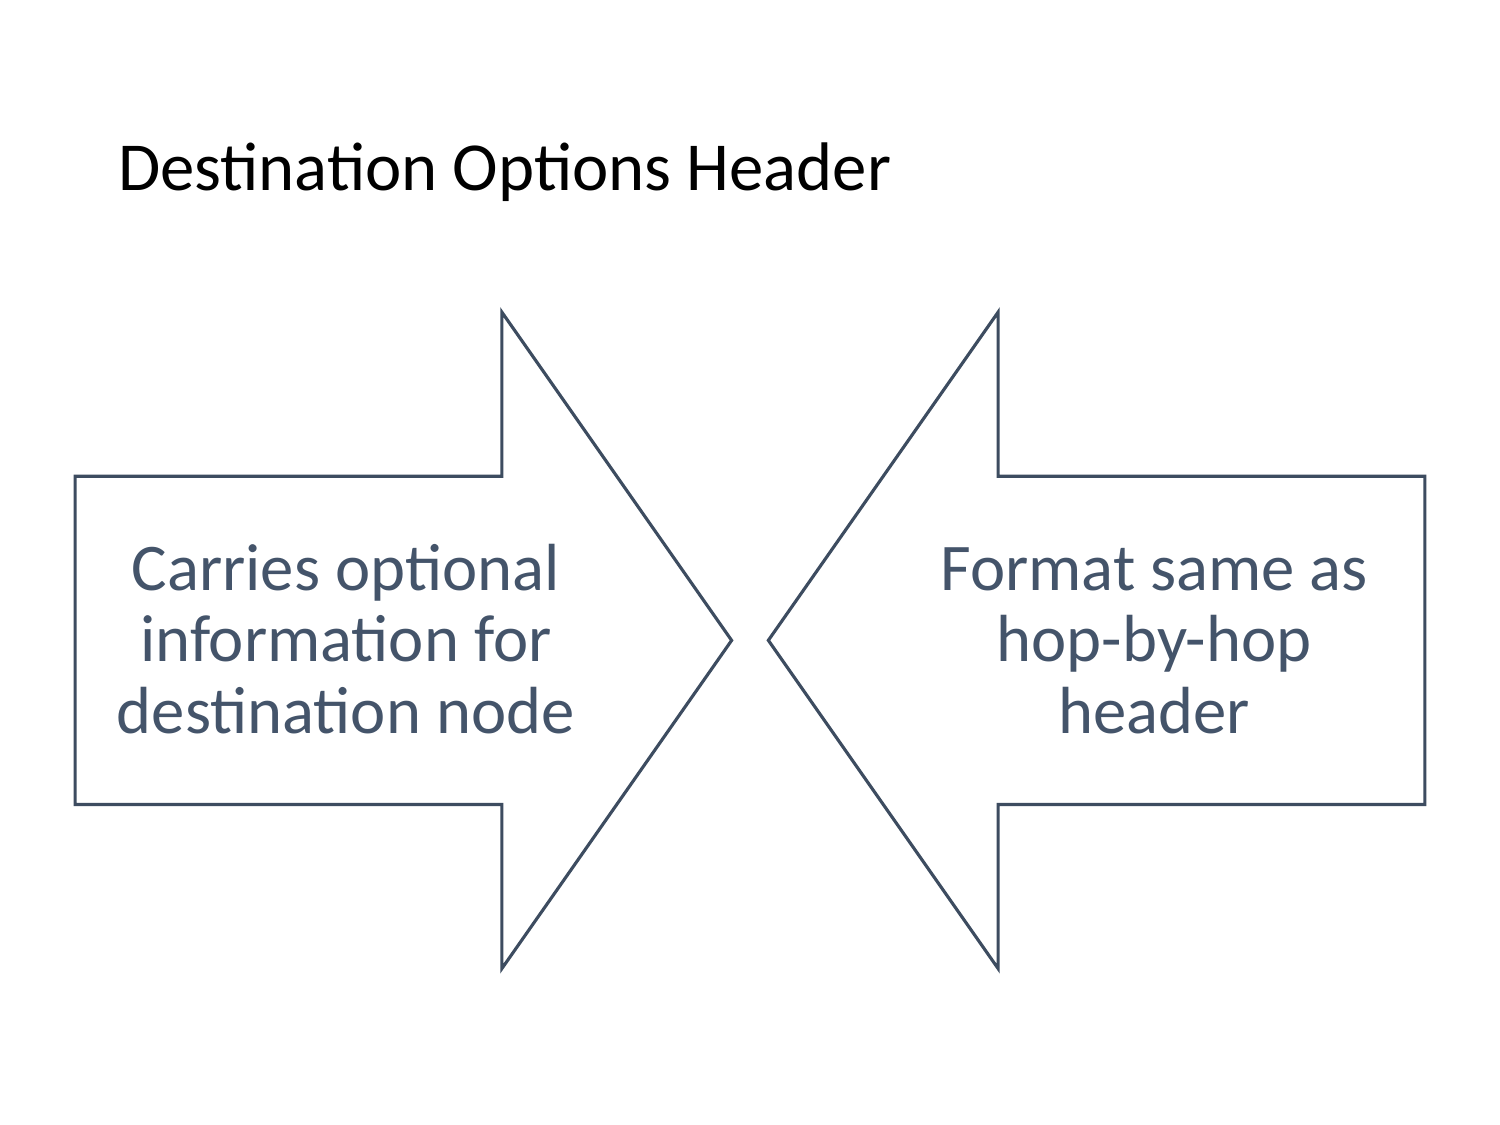

# Destination Options Header
Carries optional information for destination node
Format same as hop-by-hop header